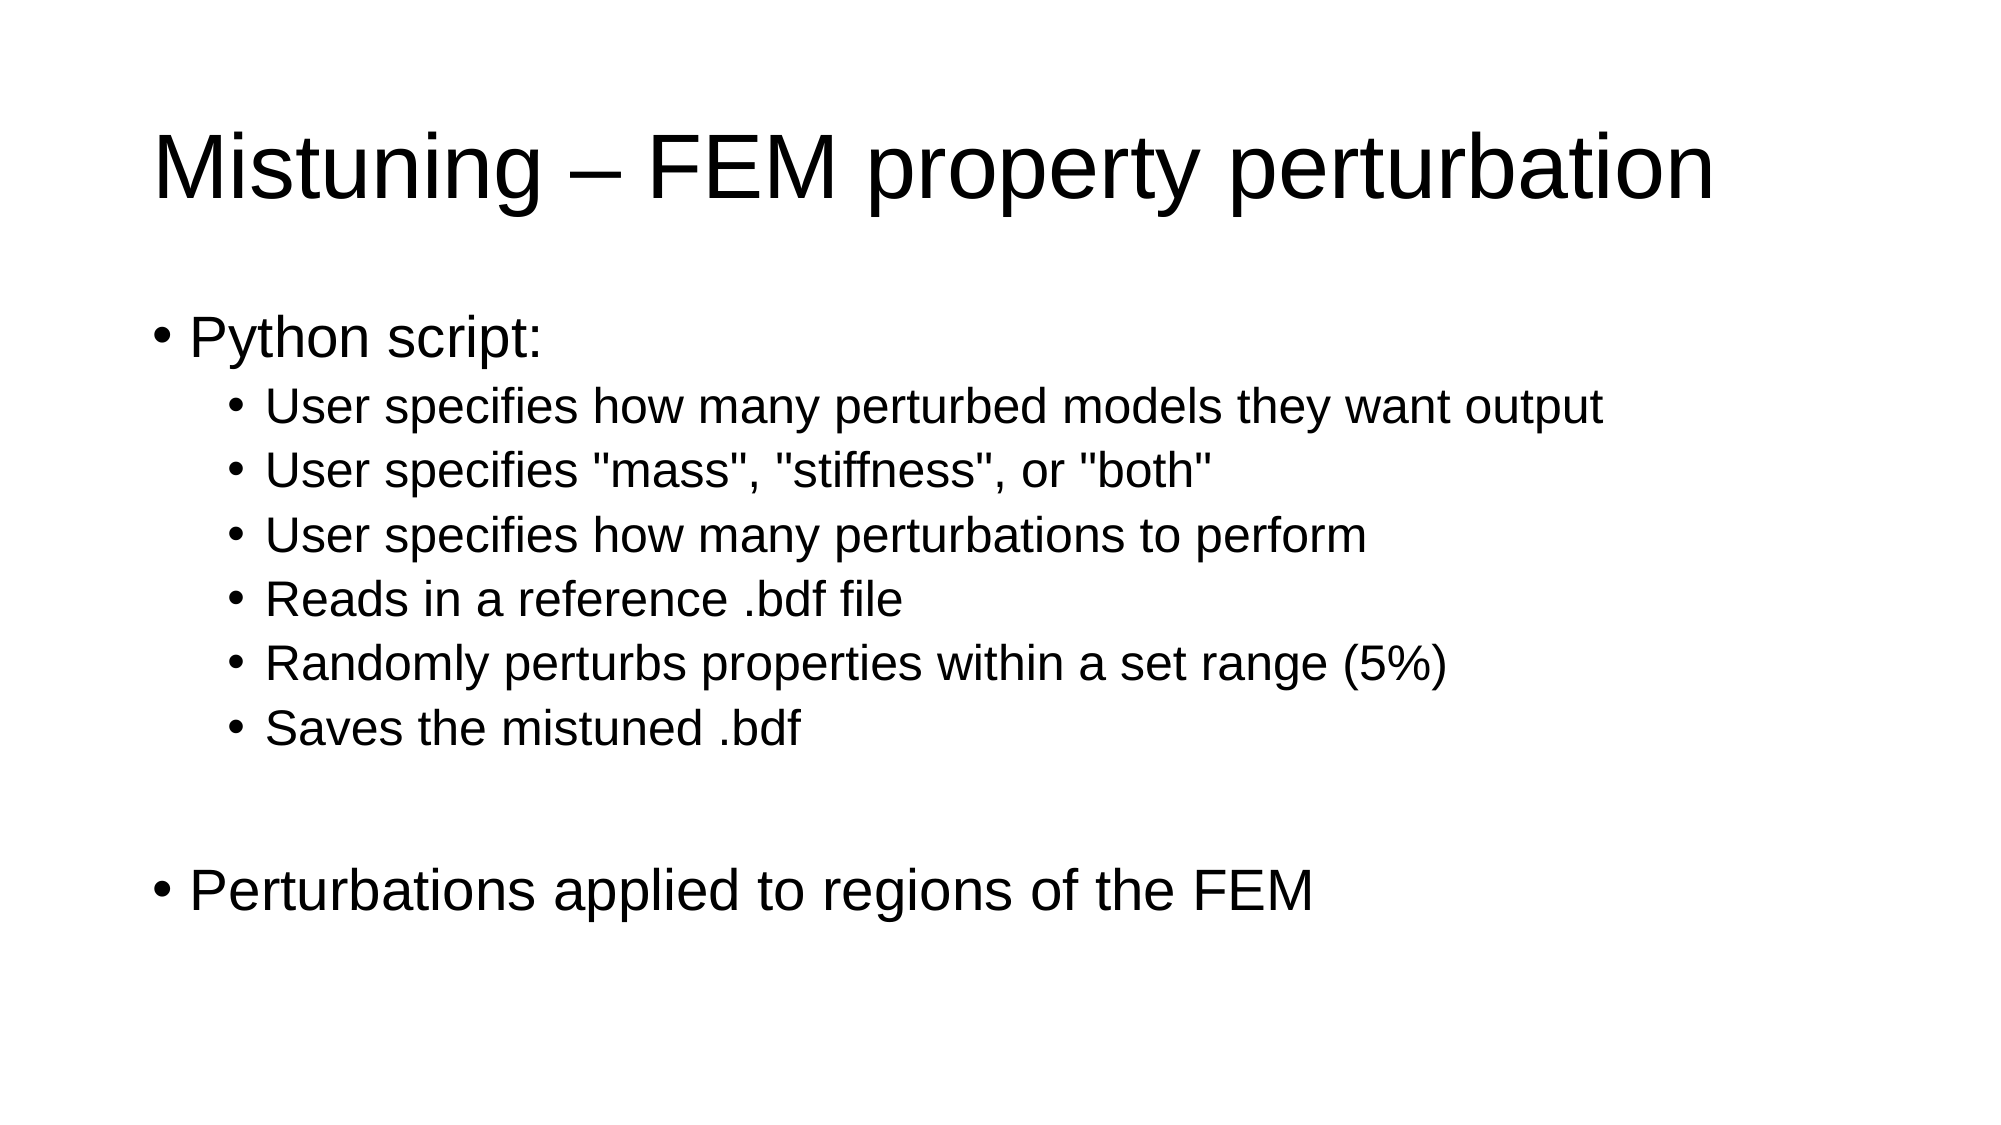

# Mistuning – FEM property perturbation
Python script:
User specifies how many perturbed models they want output
User specifies "mass", "stiffness", or "both"
User specifies how many perturbations to perform
Reads in a reference .bdf file
Randomly perturbs properties within a set range (5%)
Saves the mistuned .bdf

Perturbations applied to regions of the FEM